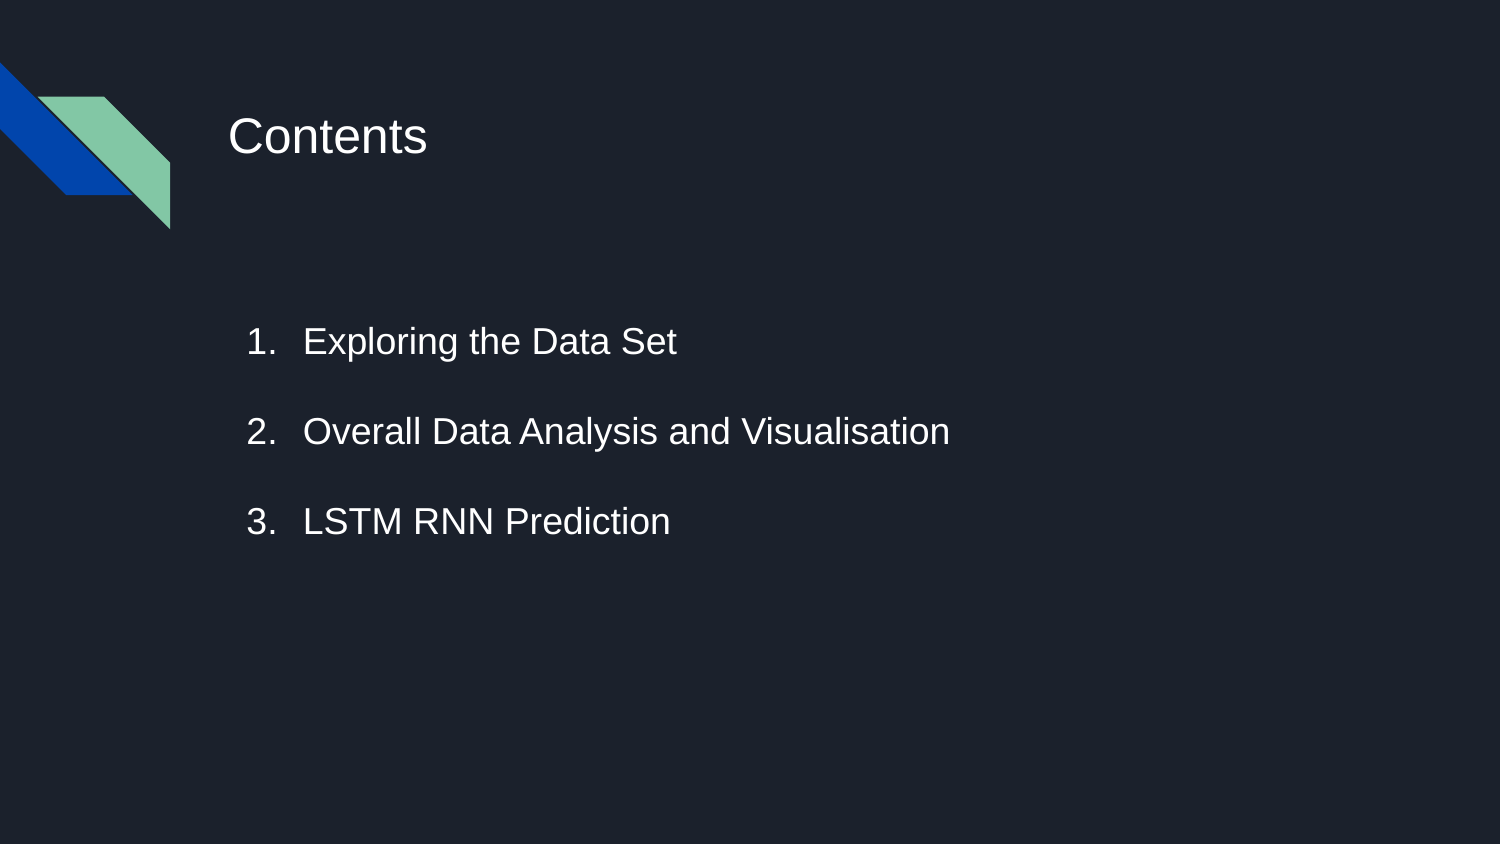

# Contents
Exploring the Data Set
Overall Data Analysis and Visualisation
LSTM RNN Prediction